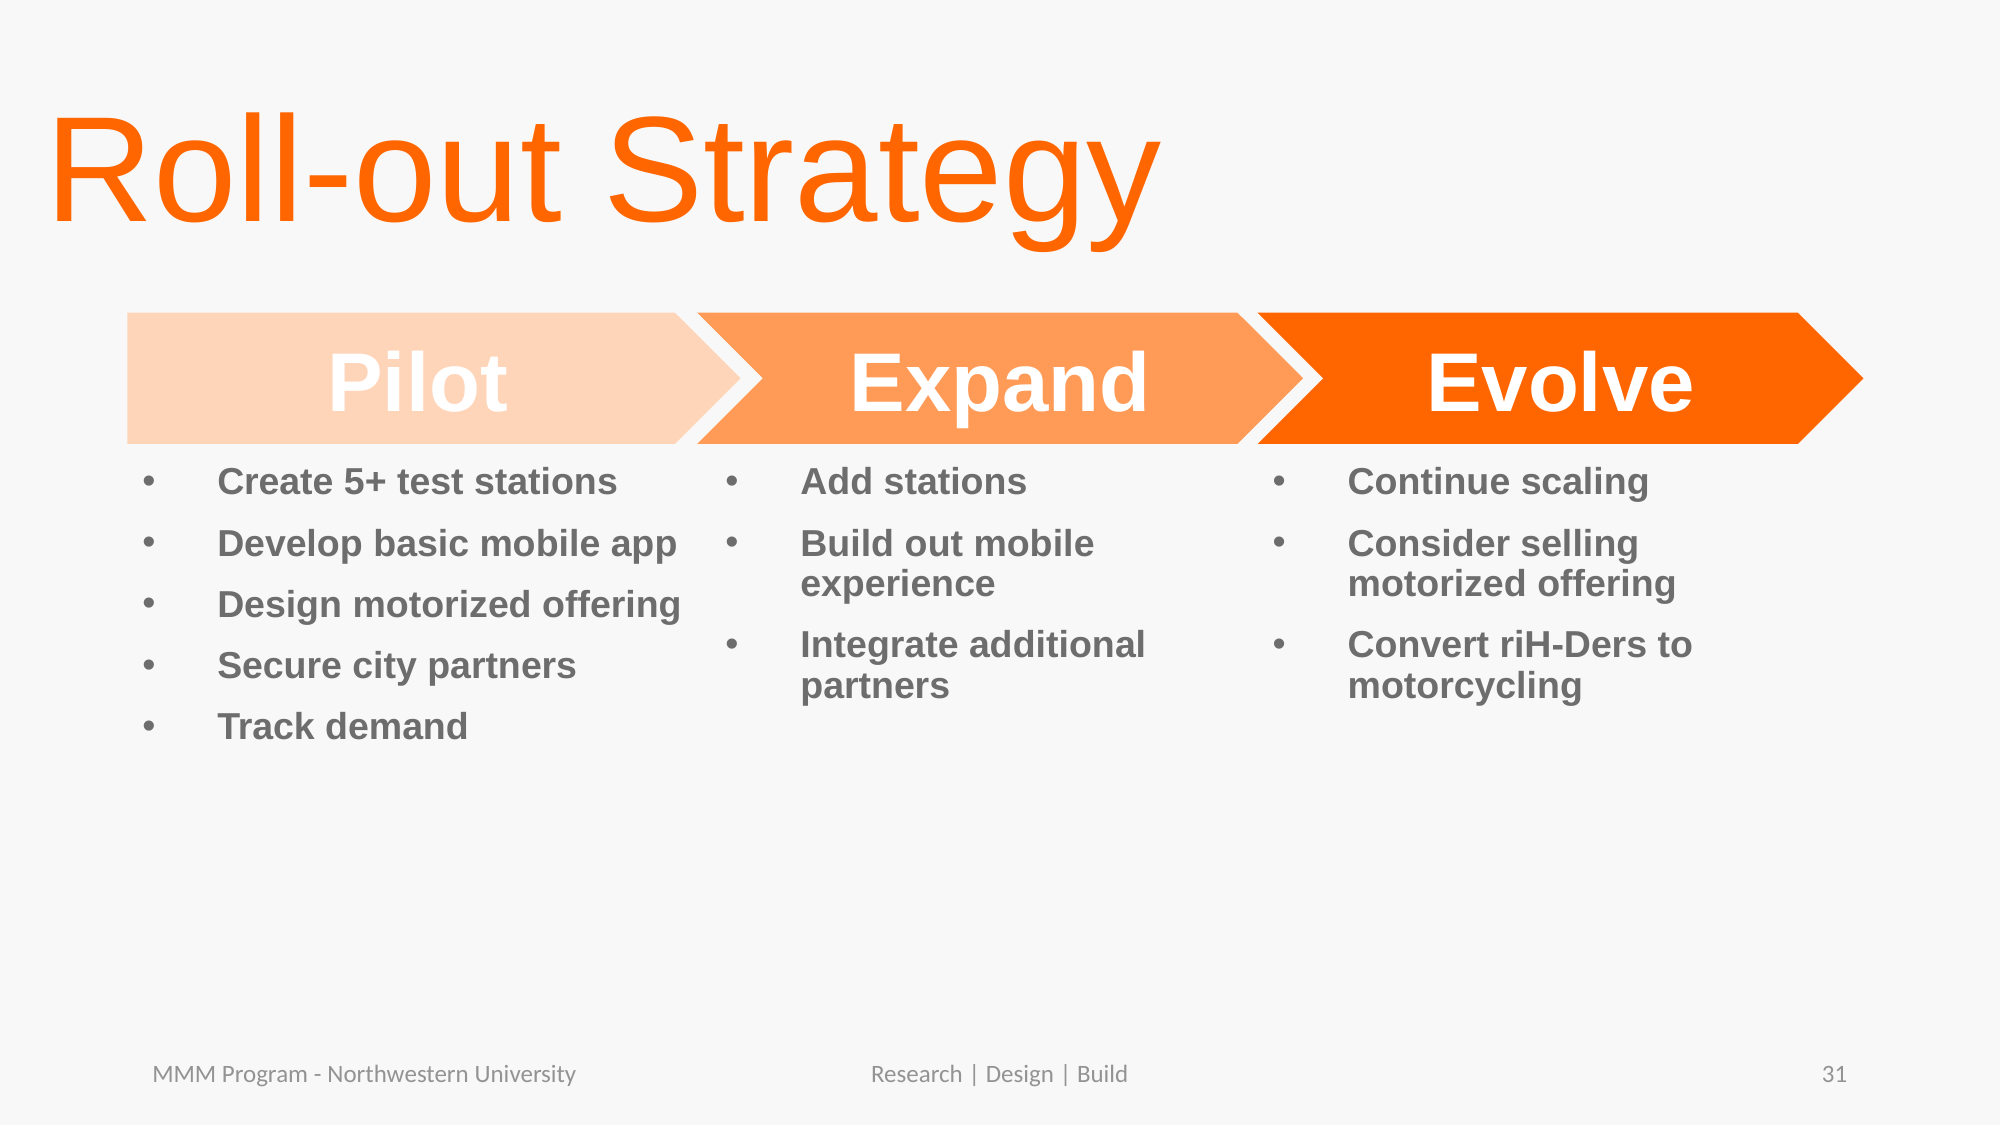

Roll-out Strategy
Pilot
Create 5+ test stations
Develop basic mobile app
Design motorized offering
Secure city partners
Track demand
Evolve
Continue scaling
Consider selling motorized offering
Convert riH-Ders to motorcycling
Expand
Add stations
Build out mobile experience
Integrate additional partners
MMM Program - Northwestern University
Research | Design | Build
31